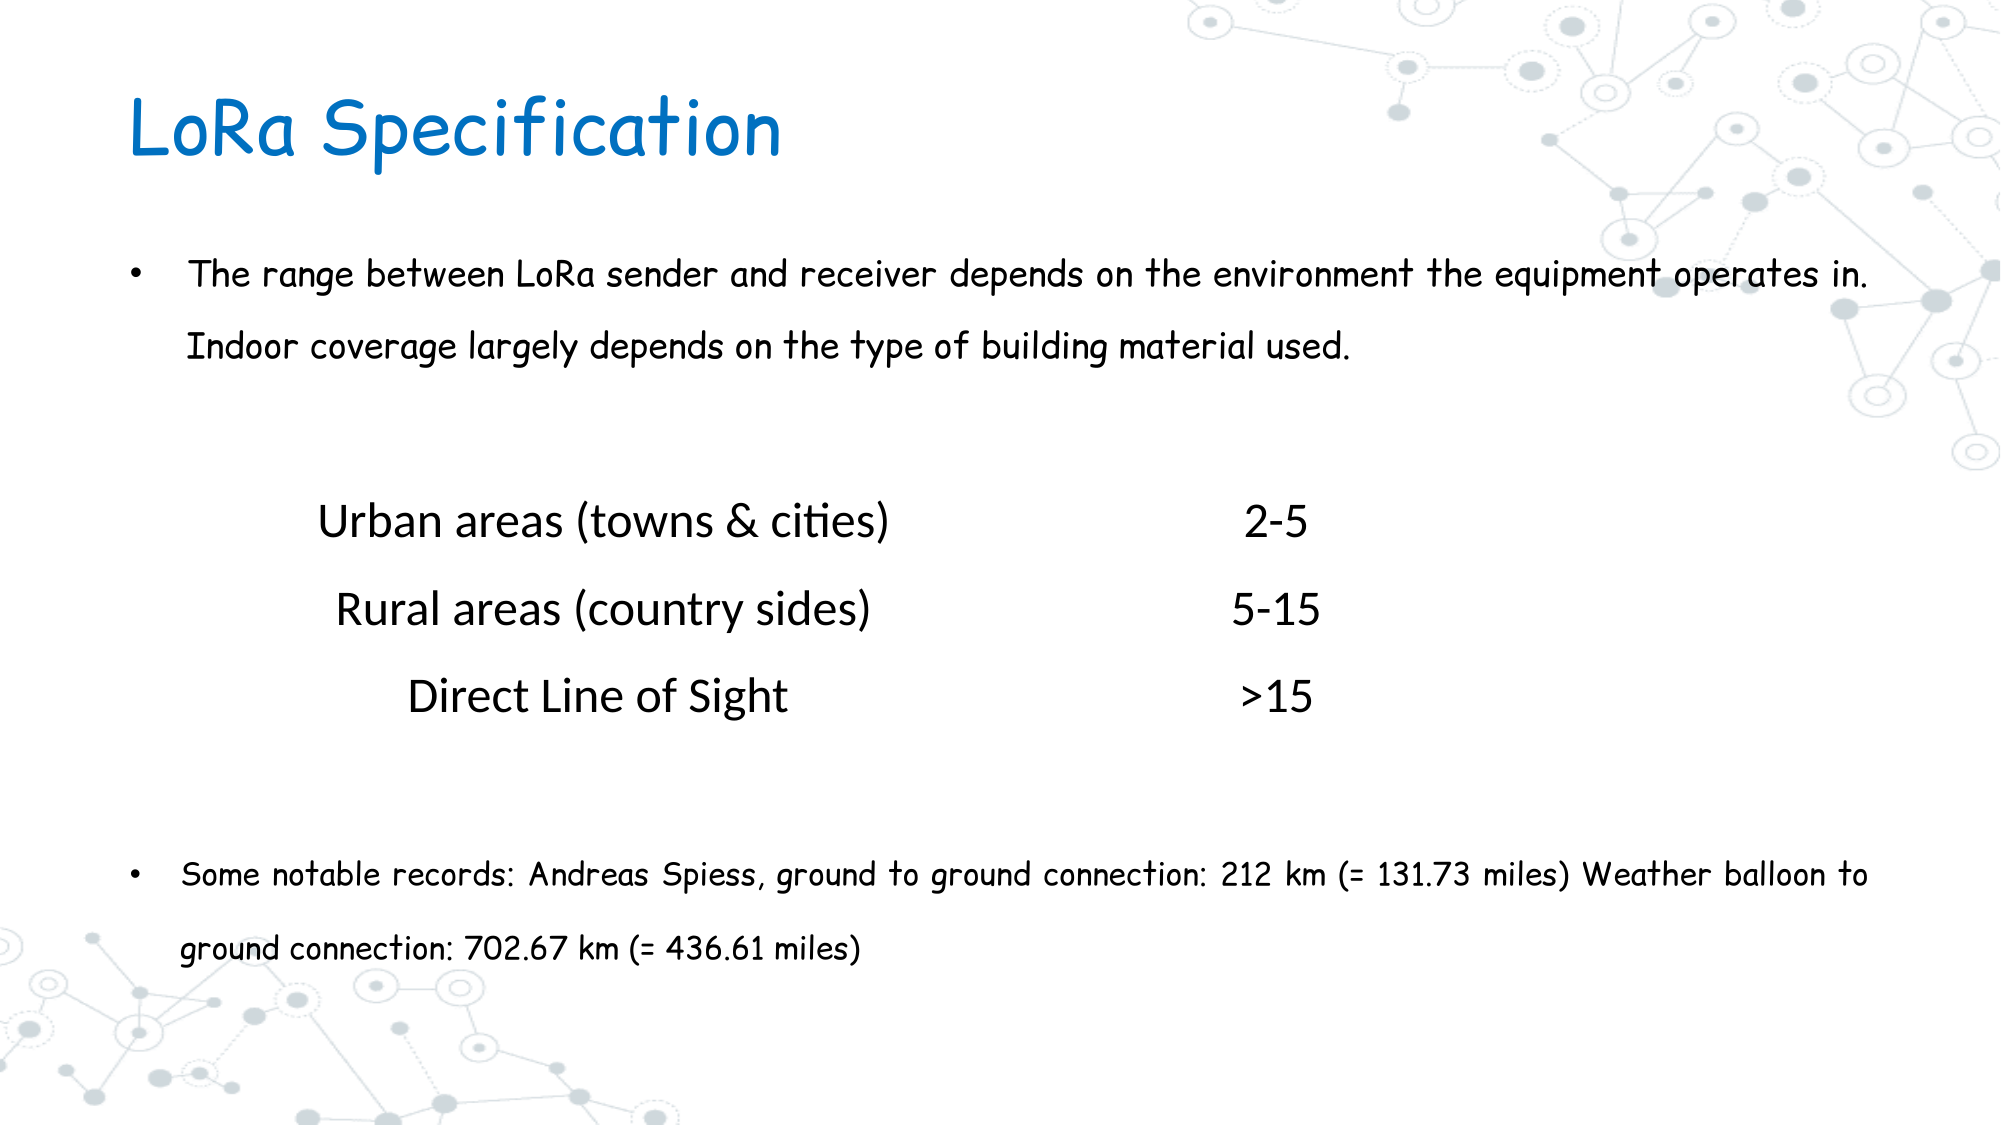

# LoRa Specification
The range between LoRa sender and receiver depends on the environment the equipment operates in. Indoor coverage largely depends on the type of building material used.
| Environment | Range (km) |
| --- | --- |
| Urban areas (towns & cities) | 2-5 |
| Rural areas (country sides) | 5-15 |
| Direct Line of Sight | >15 |
Some notable records: Andreas Spiess, ground to ground connection: 212 km (= 131.73 miles) Weather balloon to ground connection: 702.67 km (= 436.61 miles)